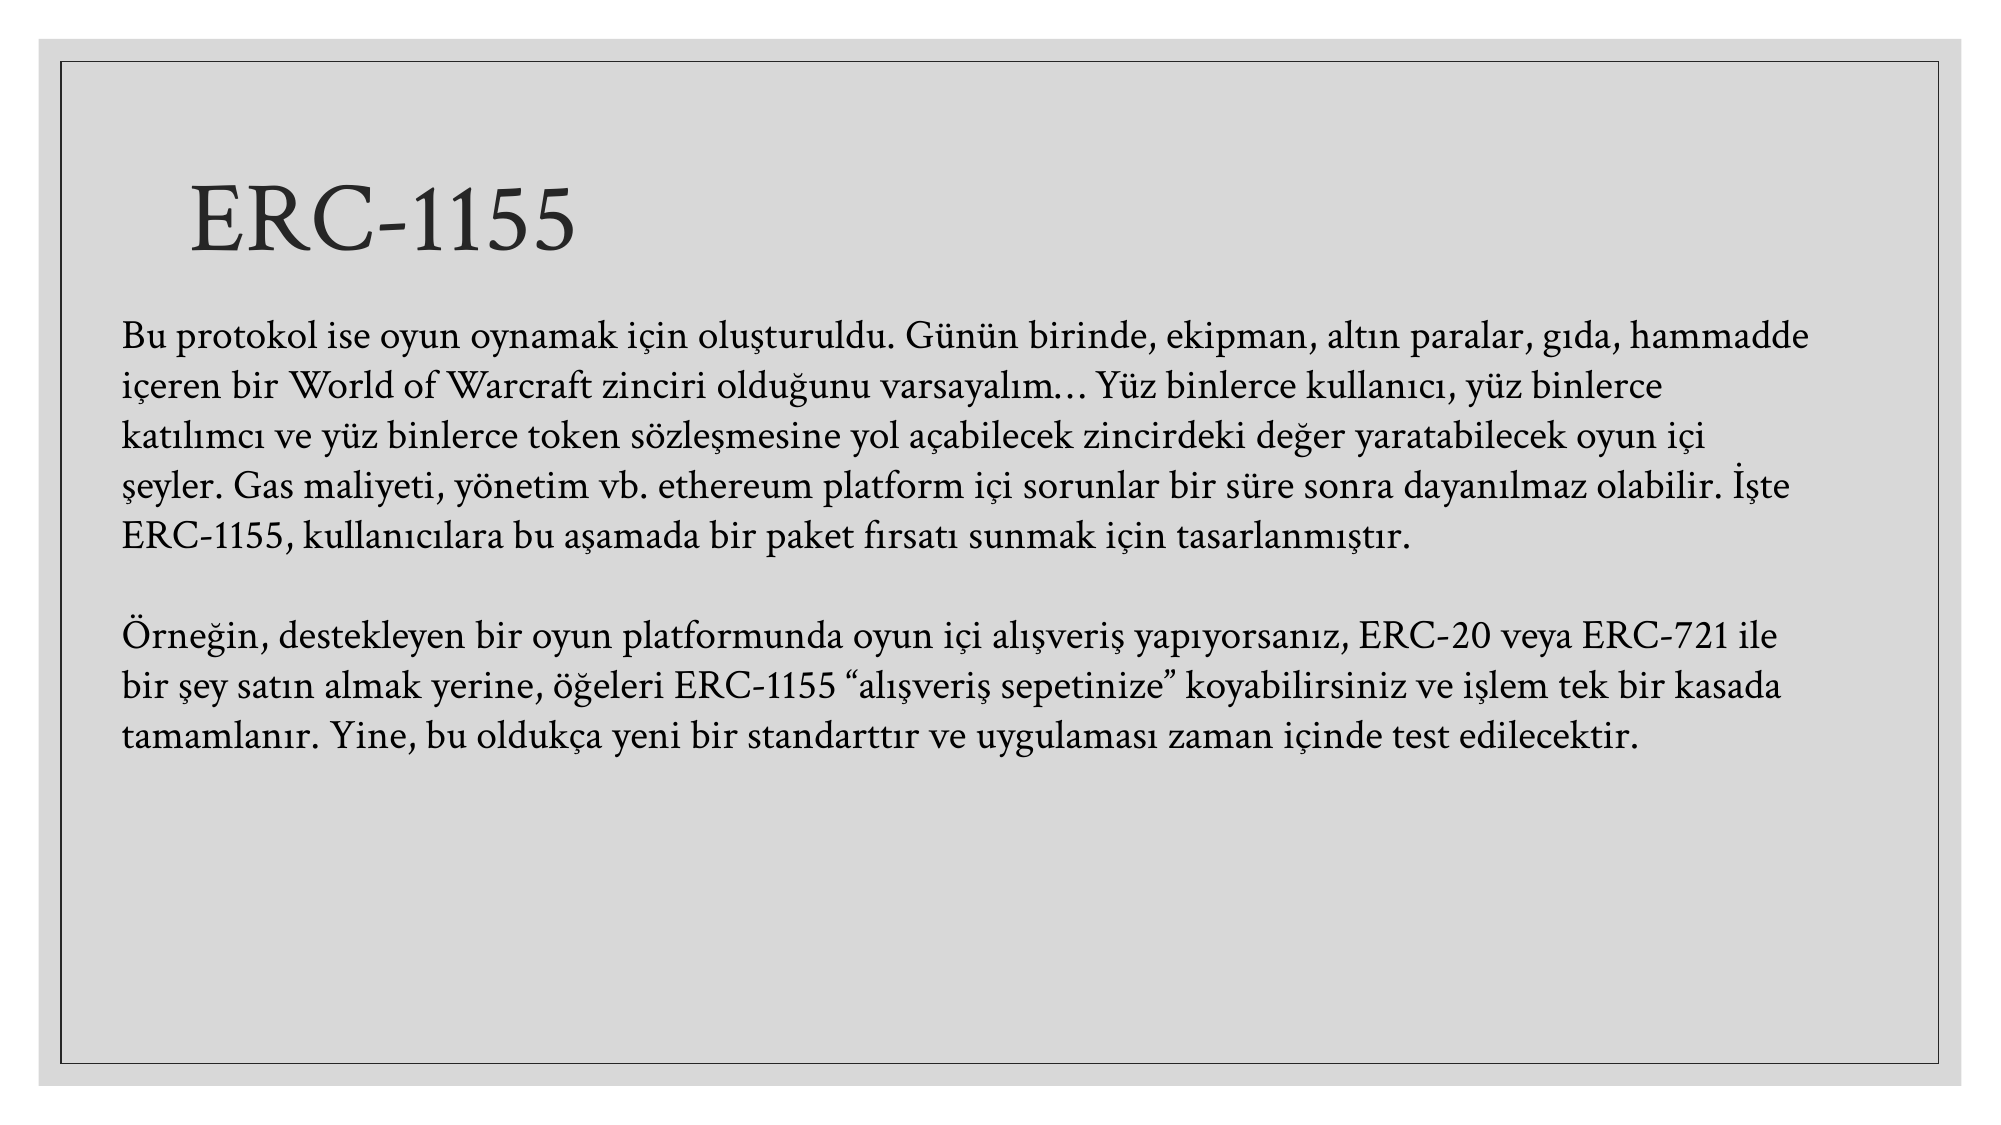

# ERC-1155
Bu protokol ise oyun oynamak için oluşturuldu. Günün birinde, ekipman, altın paralar, gıda, hammadde içeren bir World of Warcraft zinciri olduğunu varsayalım… Yüz binlerce kullanıcı, yüz binlerce katılımcı ve yüz binlerce token sözleşmesine yol açabilecek zincirdeki değer yaratabilecek oyun içi şeyler. Gas maliyeti, yönetim vb. ethereum platform içi sorunlar bir süre sonra dayanılmaz olabilir. İşte ERC-1155, kullanıcılara bu aşamada bir paket fırsatı sunmak için tasarlanmıştır.

Örneğin, destekleyen bir oyun platformunda oyun içi alışveriş yapıyorsanız, ERC-20 veya ERC-721 ile bir şey satın almak yerine, öğeleri ERC-1155 “alışveriş sepetinize” koyabilirsiniz ve işlem tek bir kasada tamamlanır. Yine, bu oldukça yeni bir standarttır ve uygulaması zaman içinde test edilecektir.